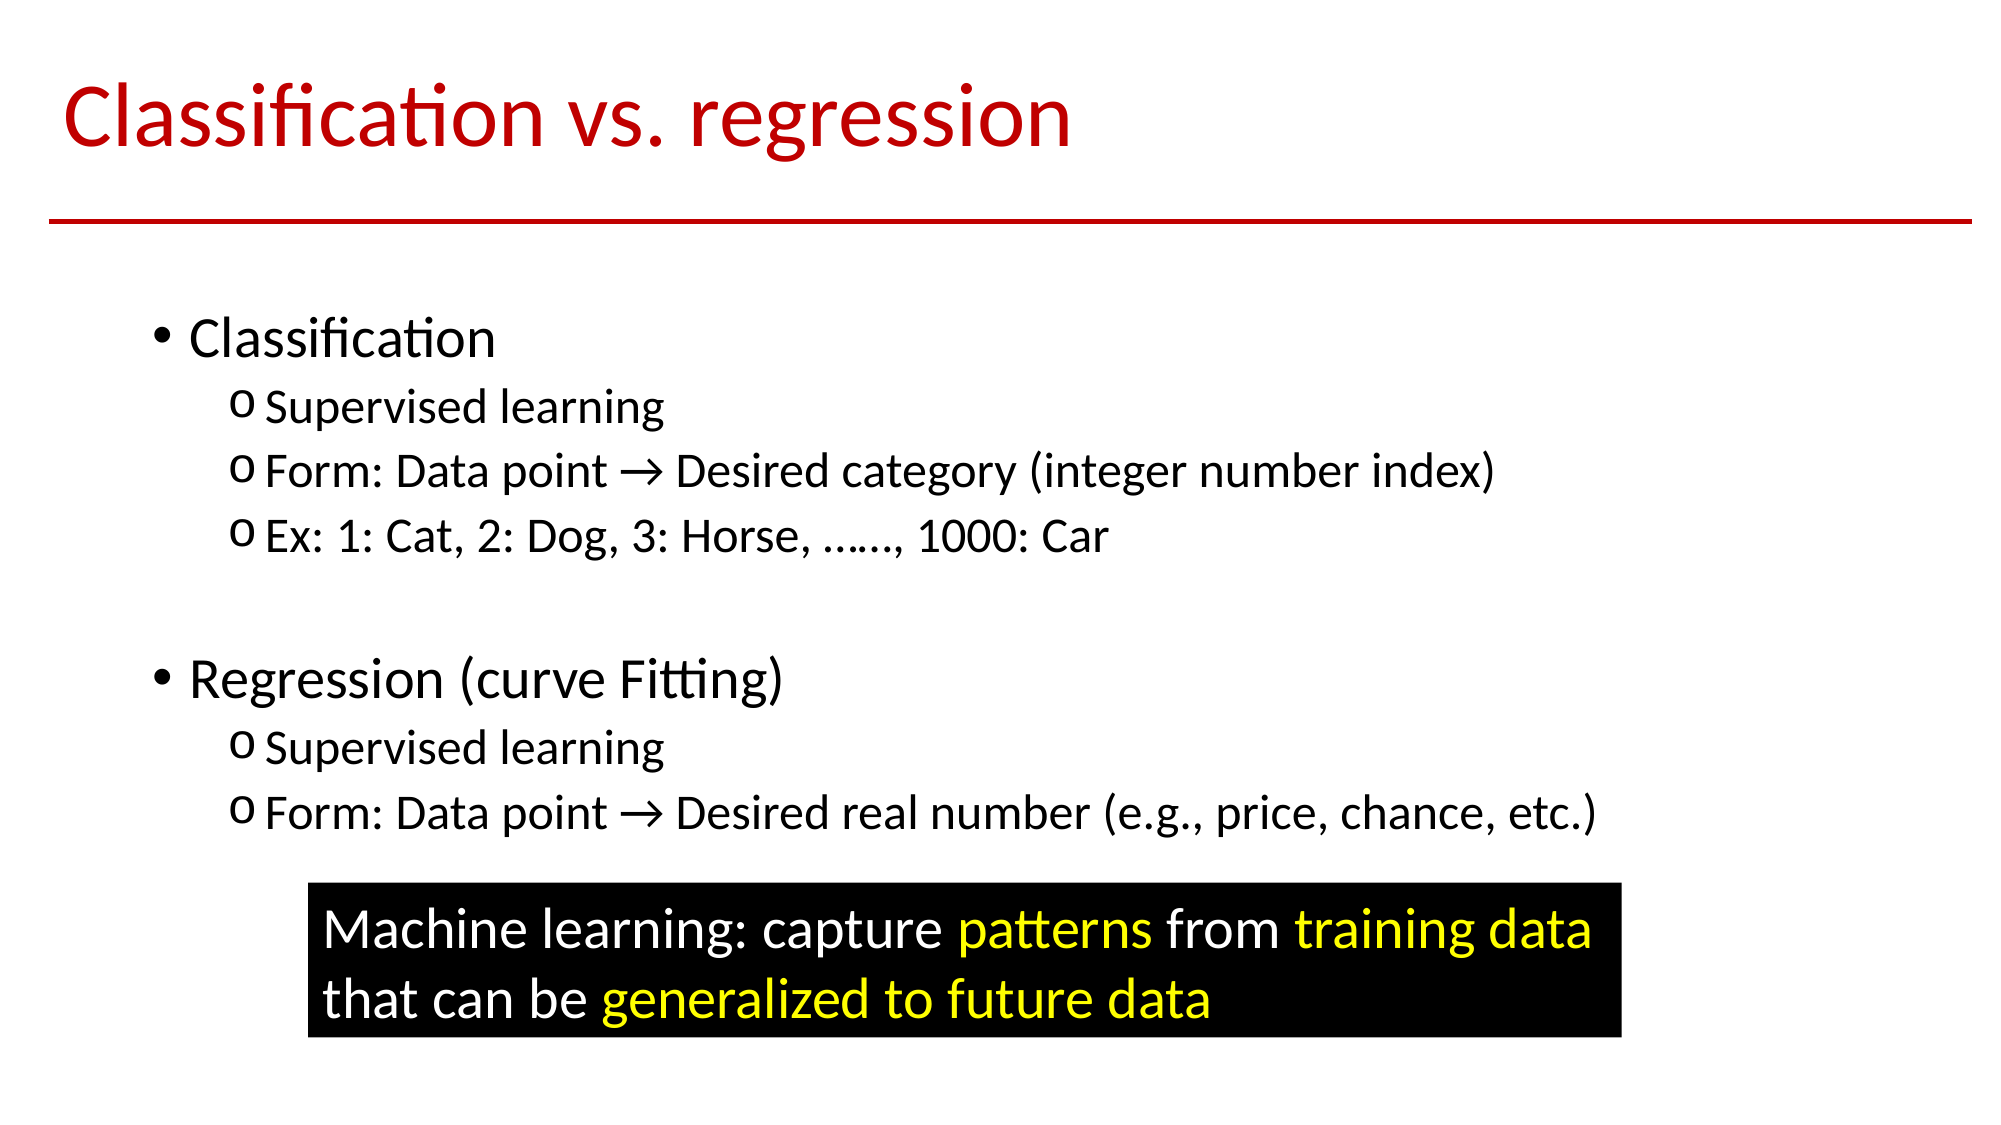

# Classification vs. regression
Classification
Supervised learning
Form: Data point → Desired category (integer number index)
Ex: 1: Cat, 2: Dog, 3: Horse, ……, 1000: Car

Regression (curve Fitting)
Supervised learning
Form: Data point → Desired real number (e.g., price, chance, etc.)

Machine learning: capture patterns from training data
that can be generalized to future data